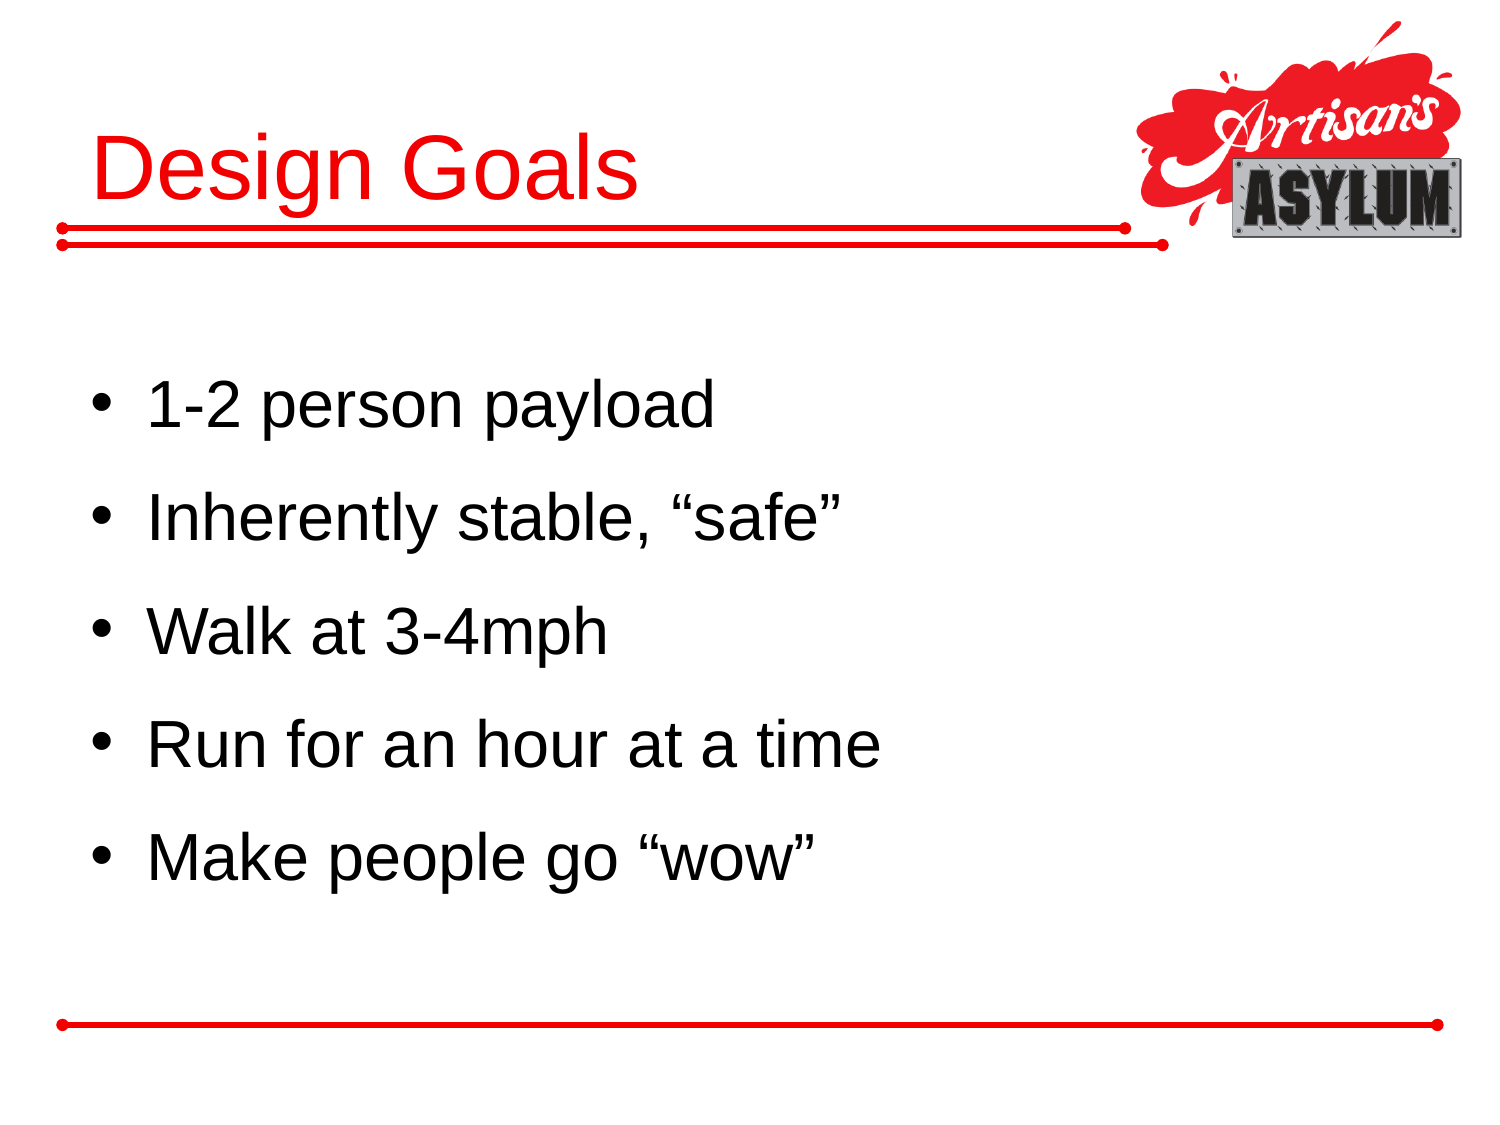

# Design Goals
1-2 person payload
Inherently stable, “safe”
Walk at 3-4mph
Run for an hour at a time
Make people go “wow”